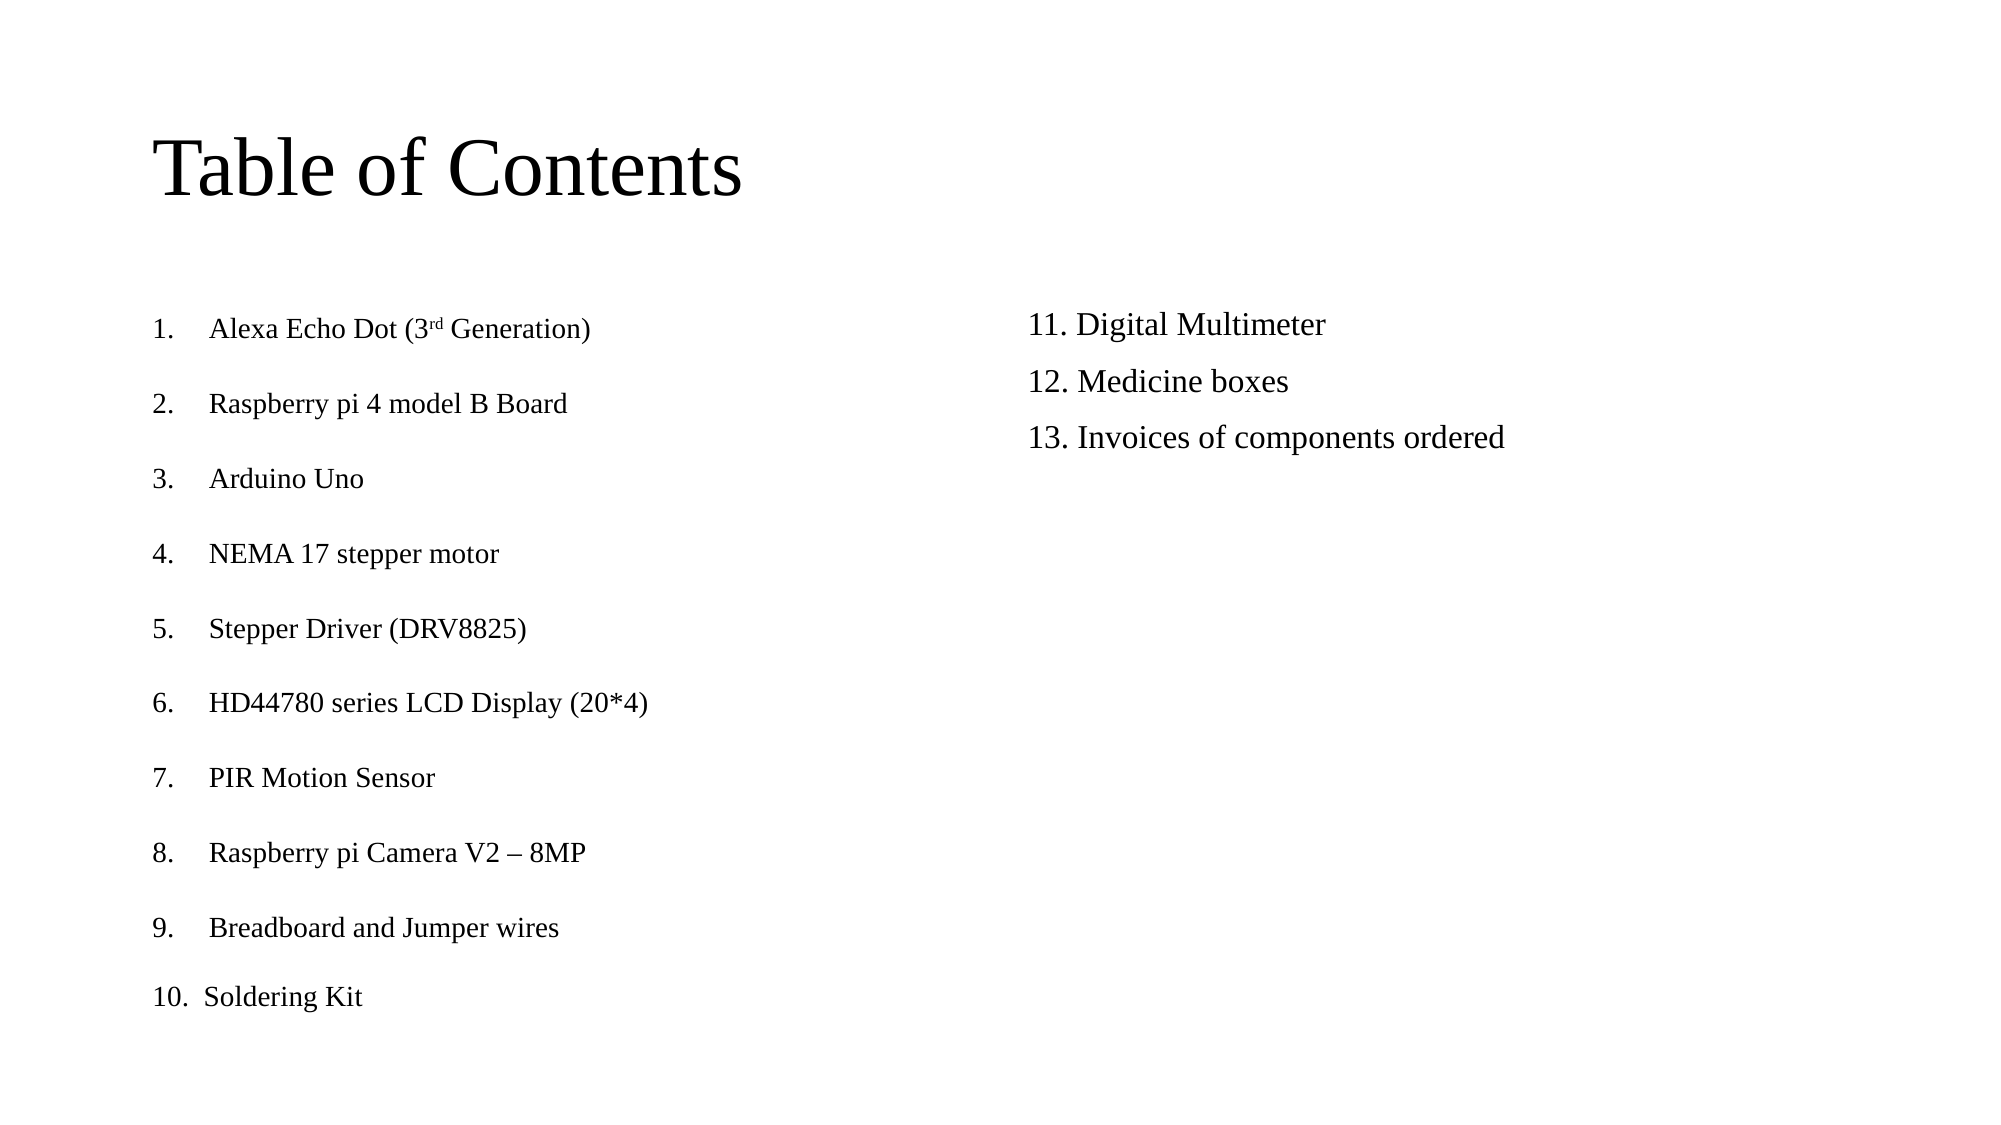

# Table of Contents
Alexa Echo Dot (3rd Generation)
Raspberry pi 4 model B Board
Arduino Uno
NEMA 17 stepper motor
Stepper Driver (DRV8825)
HD44780 series LCD Display (20*4)
PIR Motion Sensor
Raspberry pi Camera V2 – 8MP
Breadboard and Jumper wires
10.  Soldering Kit
11. Digital Multimeter
12. Medicine boxes
13. Invoices of components ordered